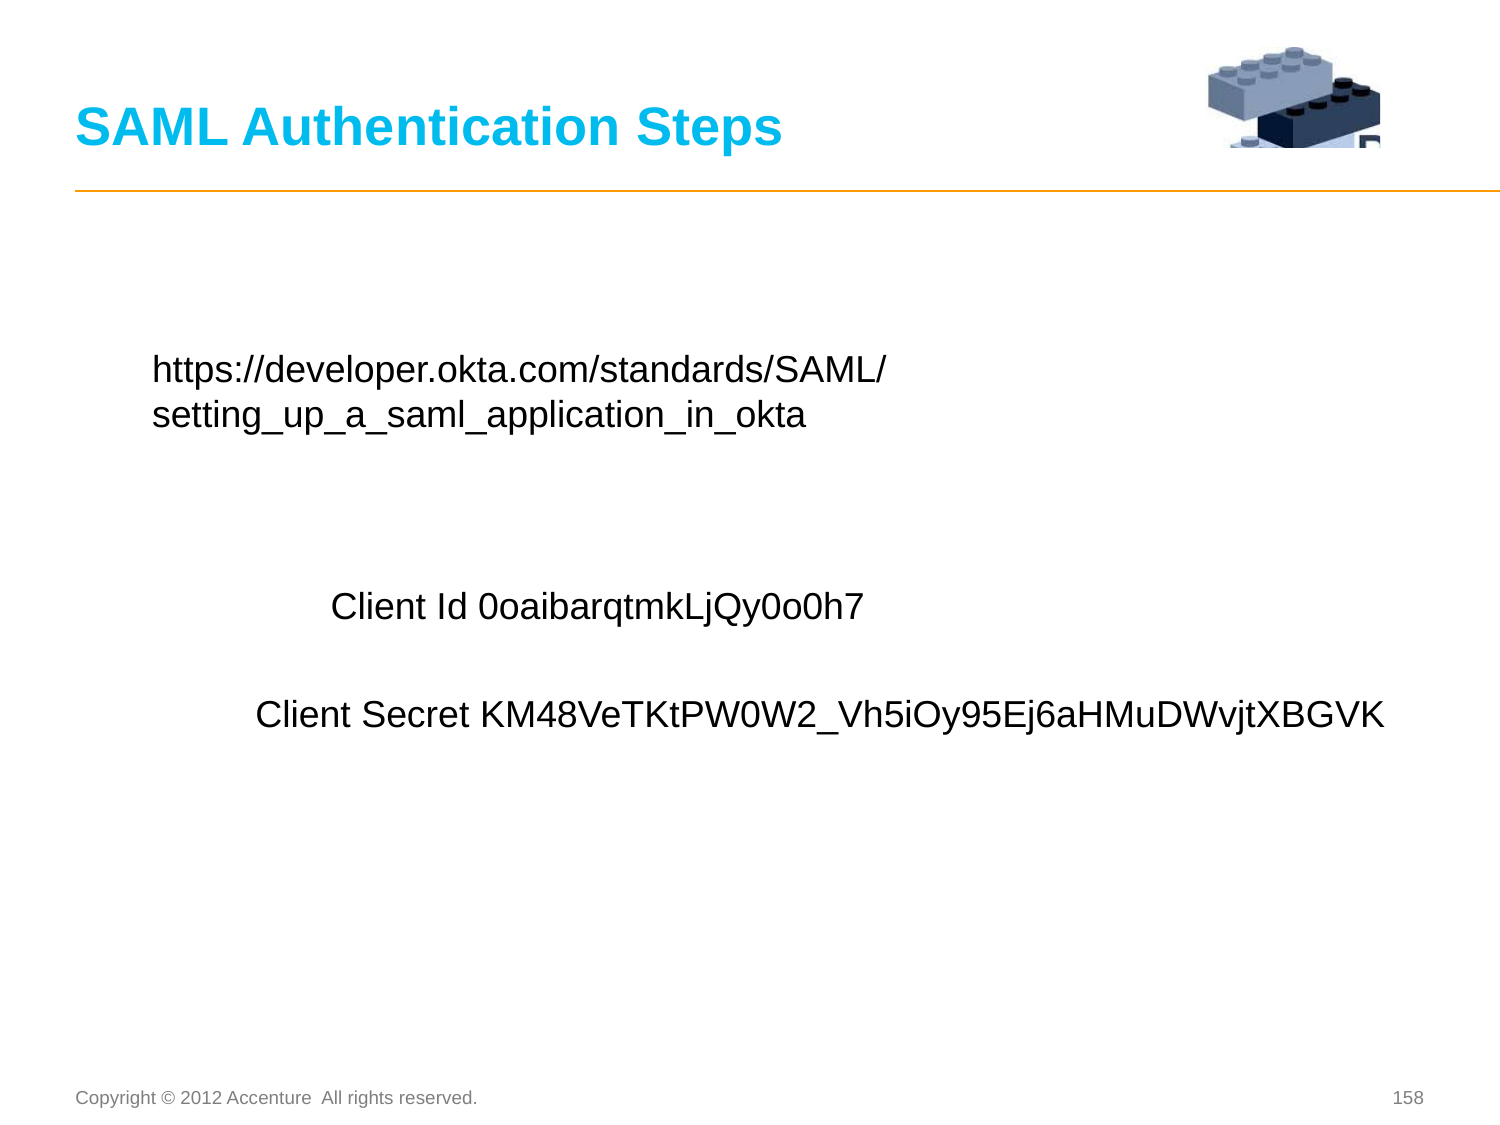

# SAML Authentication Steps
https://developer.okta.com/standards/SAML/setting_up_a_saml_application_in_okta
Client Id 0oaibarqtmkLjQy0o0h7
Client Secret KM48VeTKtPW0W2_Vh5iOy95Ej6aHMuDWvjtXBGVK